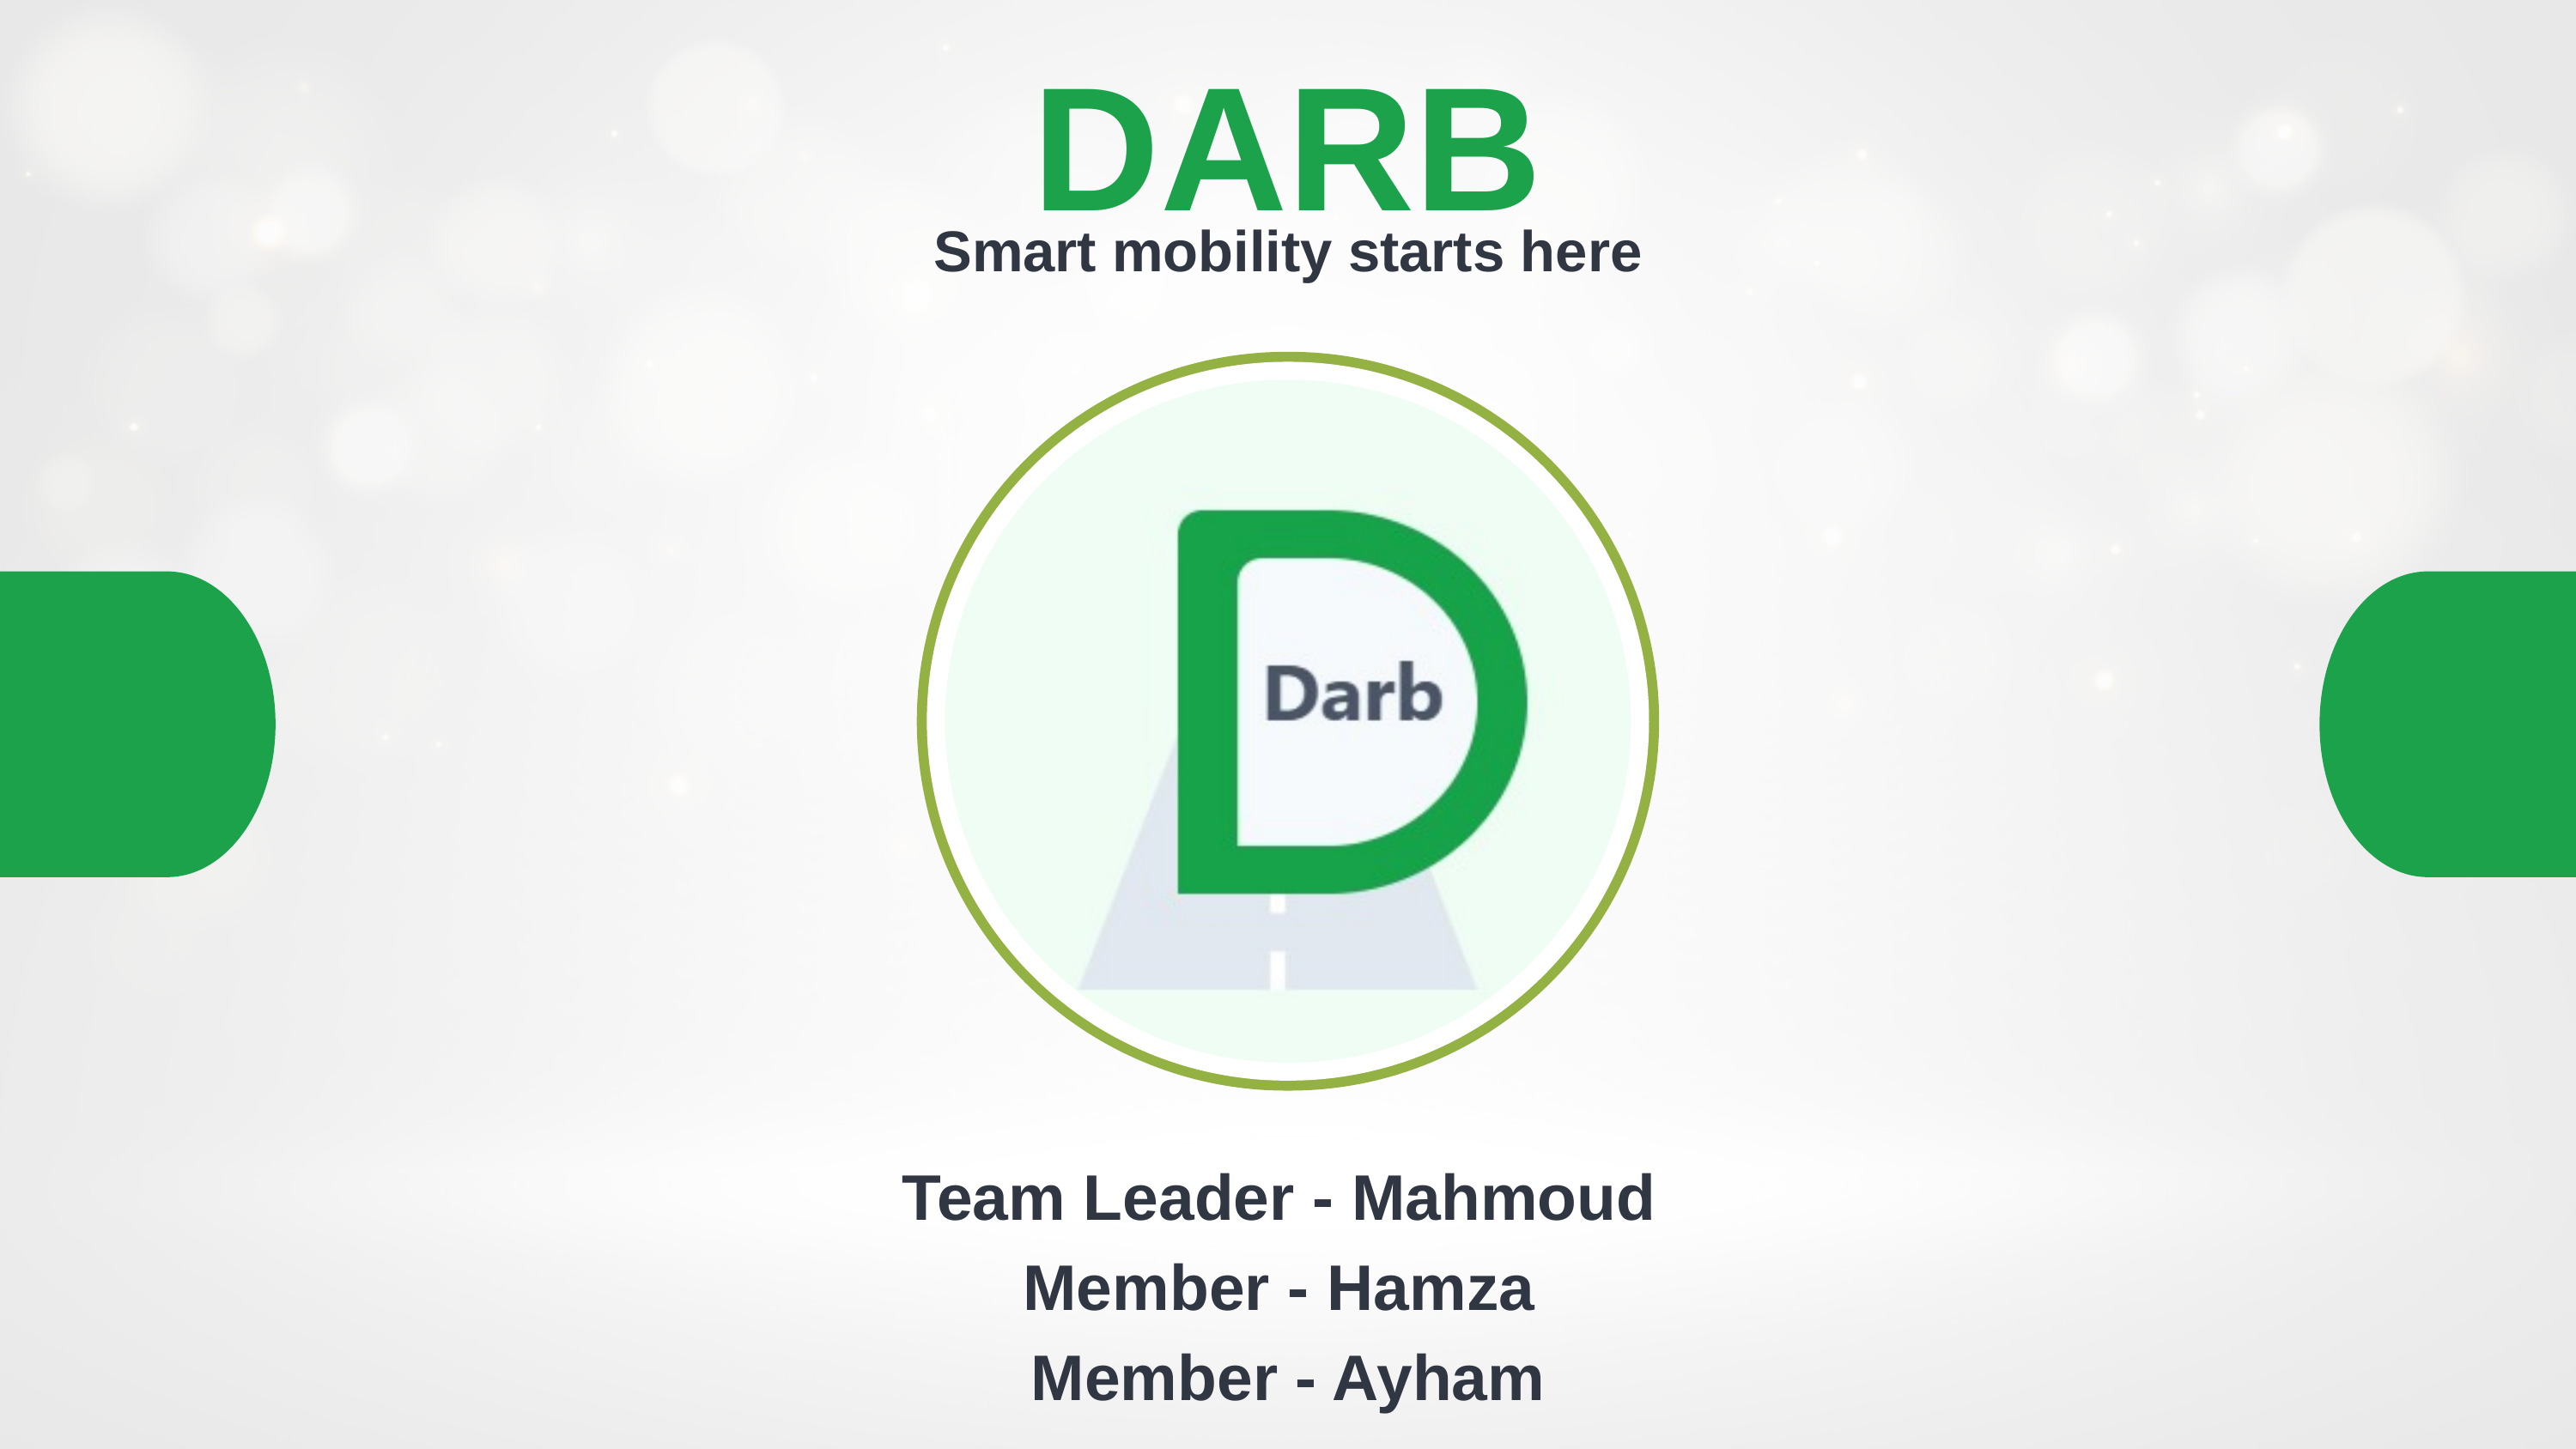

DARB
Smart mobility starts here

Team Leader - Mahmoud
Member - Hamza
Member - Ayham